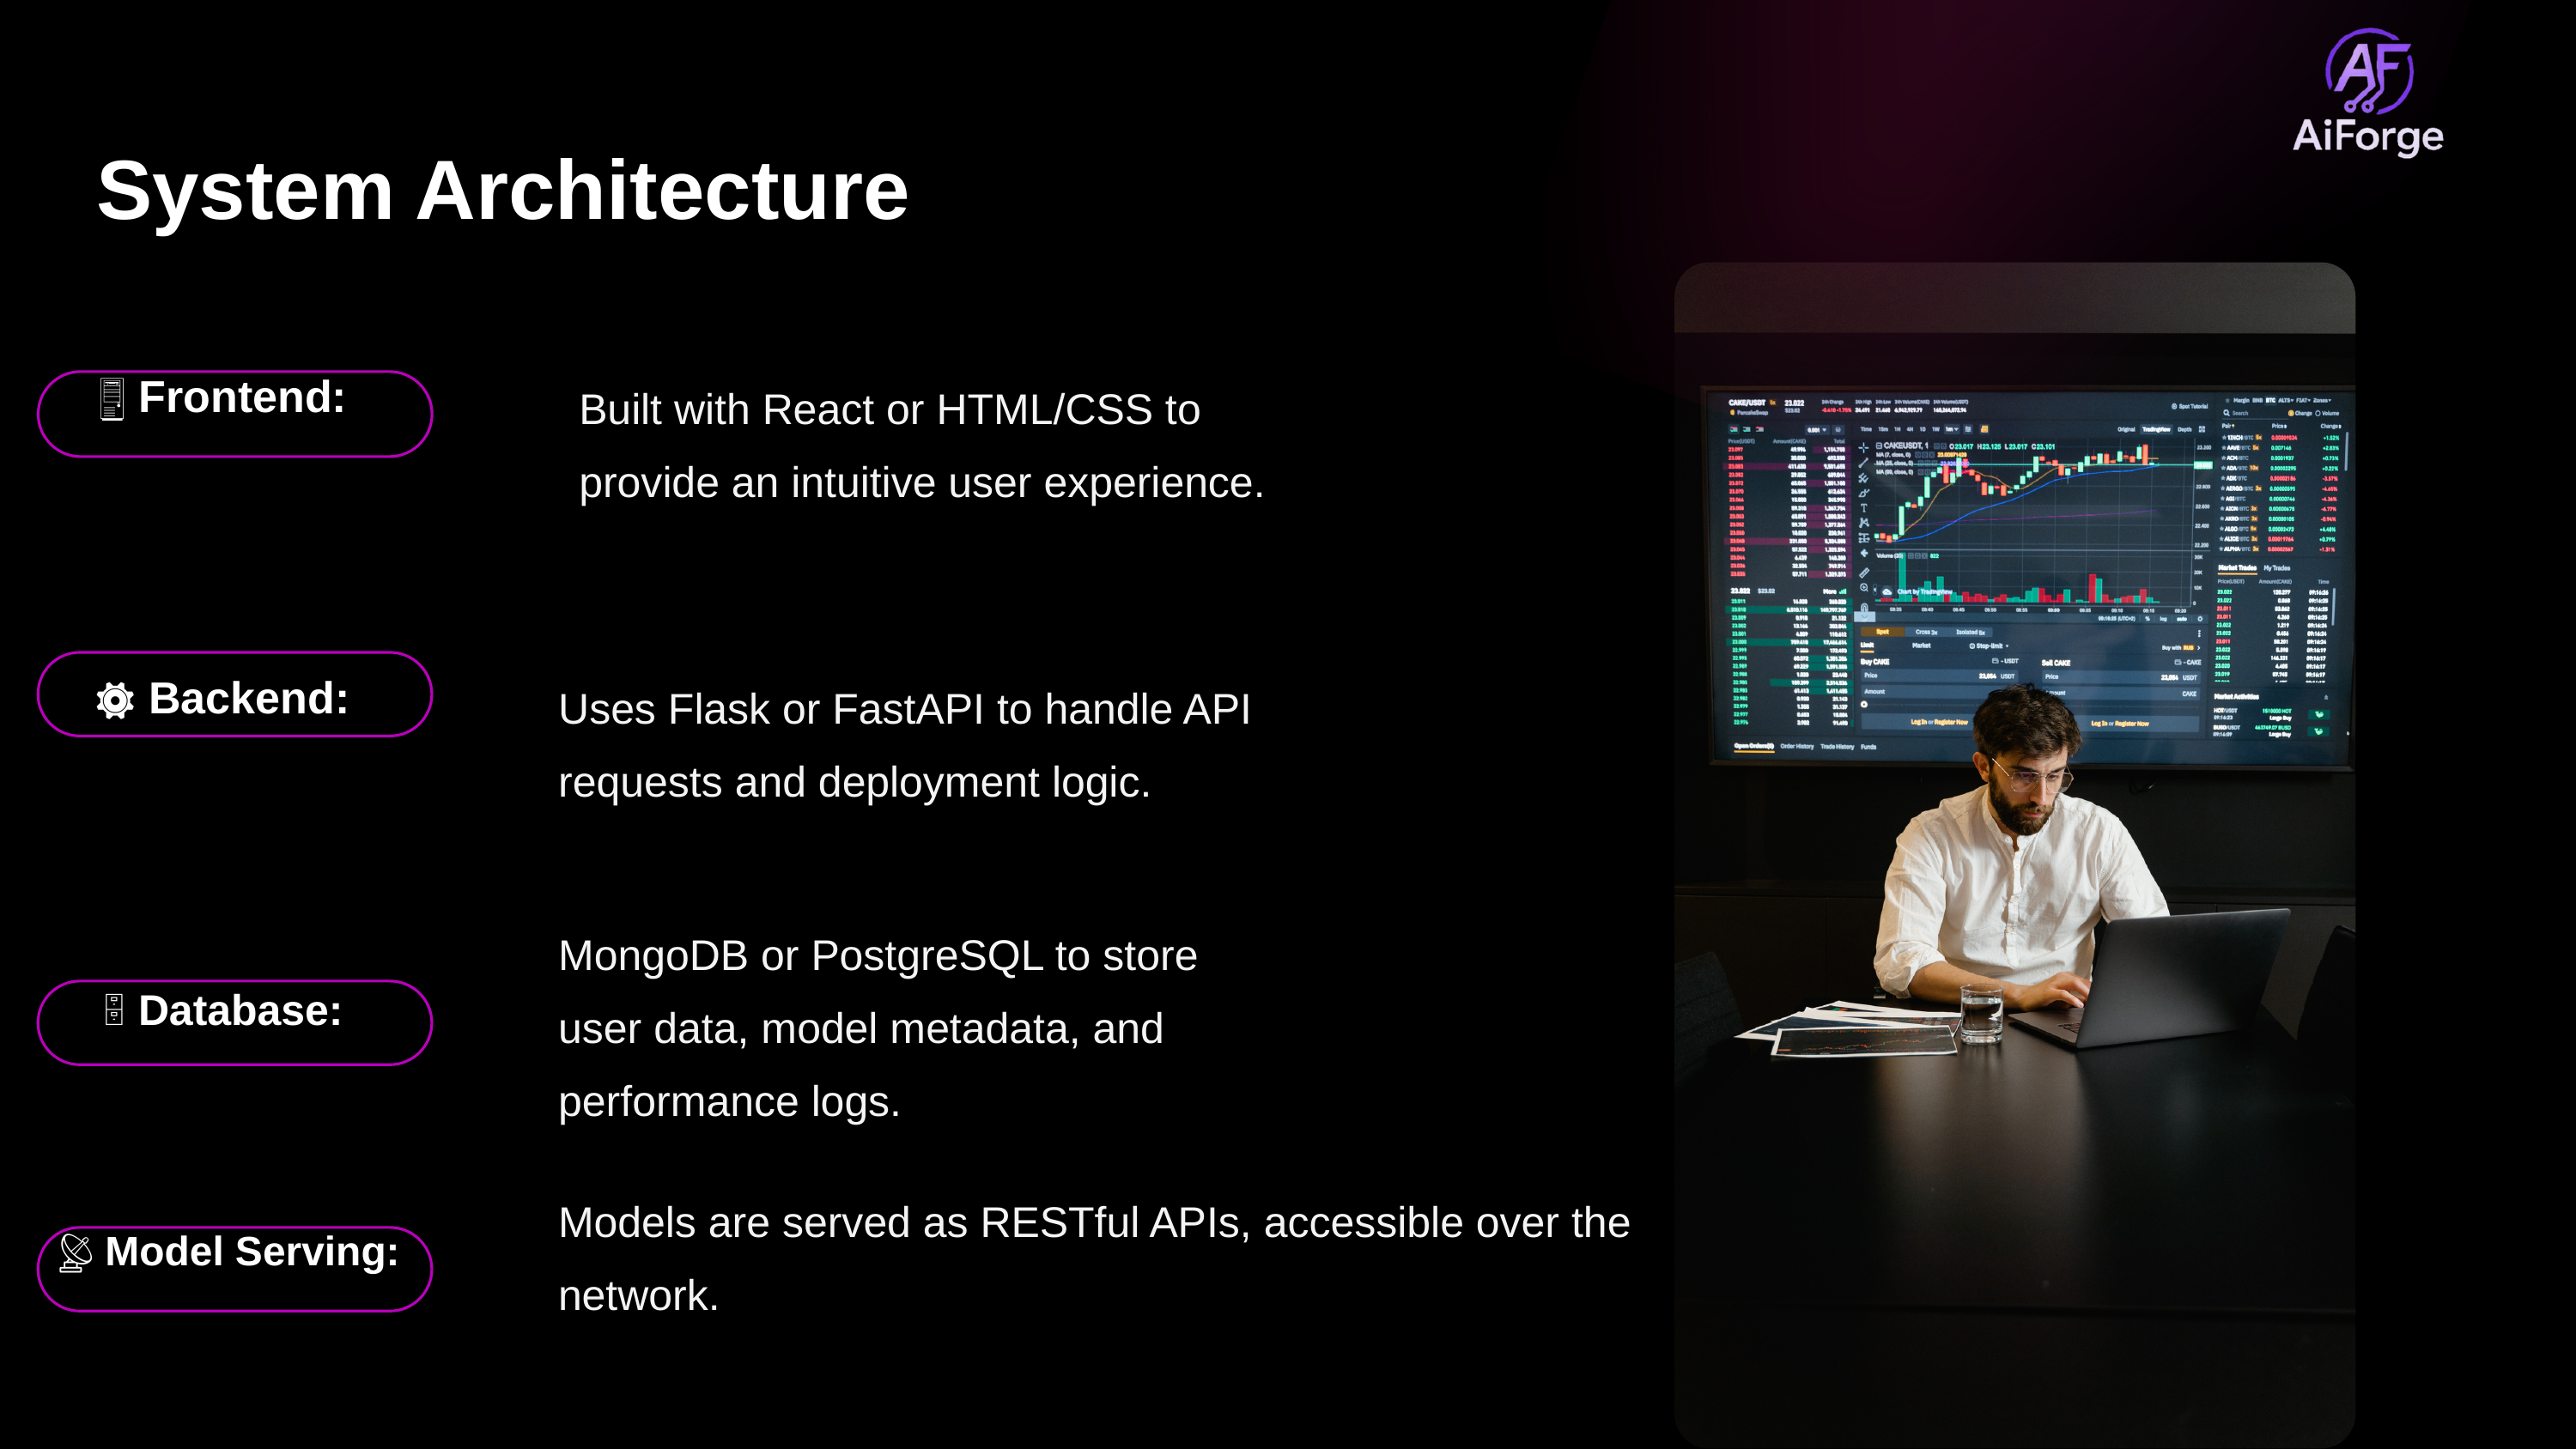

System Architecture

Built with React or HTML/CSS to provide an intuitive user experience.

🖥️ Frontend:

Uses Flask or FastAPI to handle API requests and deployment logic.
⚙️ Backend:
MongoDB or PostgreSQL to store user data, model metadata, and performance logs.

🗄️ Database:
Models are served as RESTful APIs, accessible over the network.

📡 Model Serving: